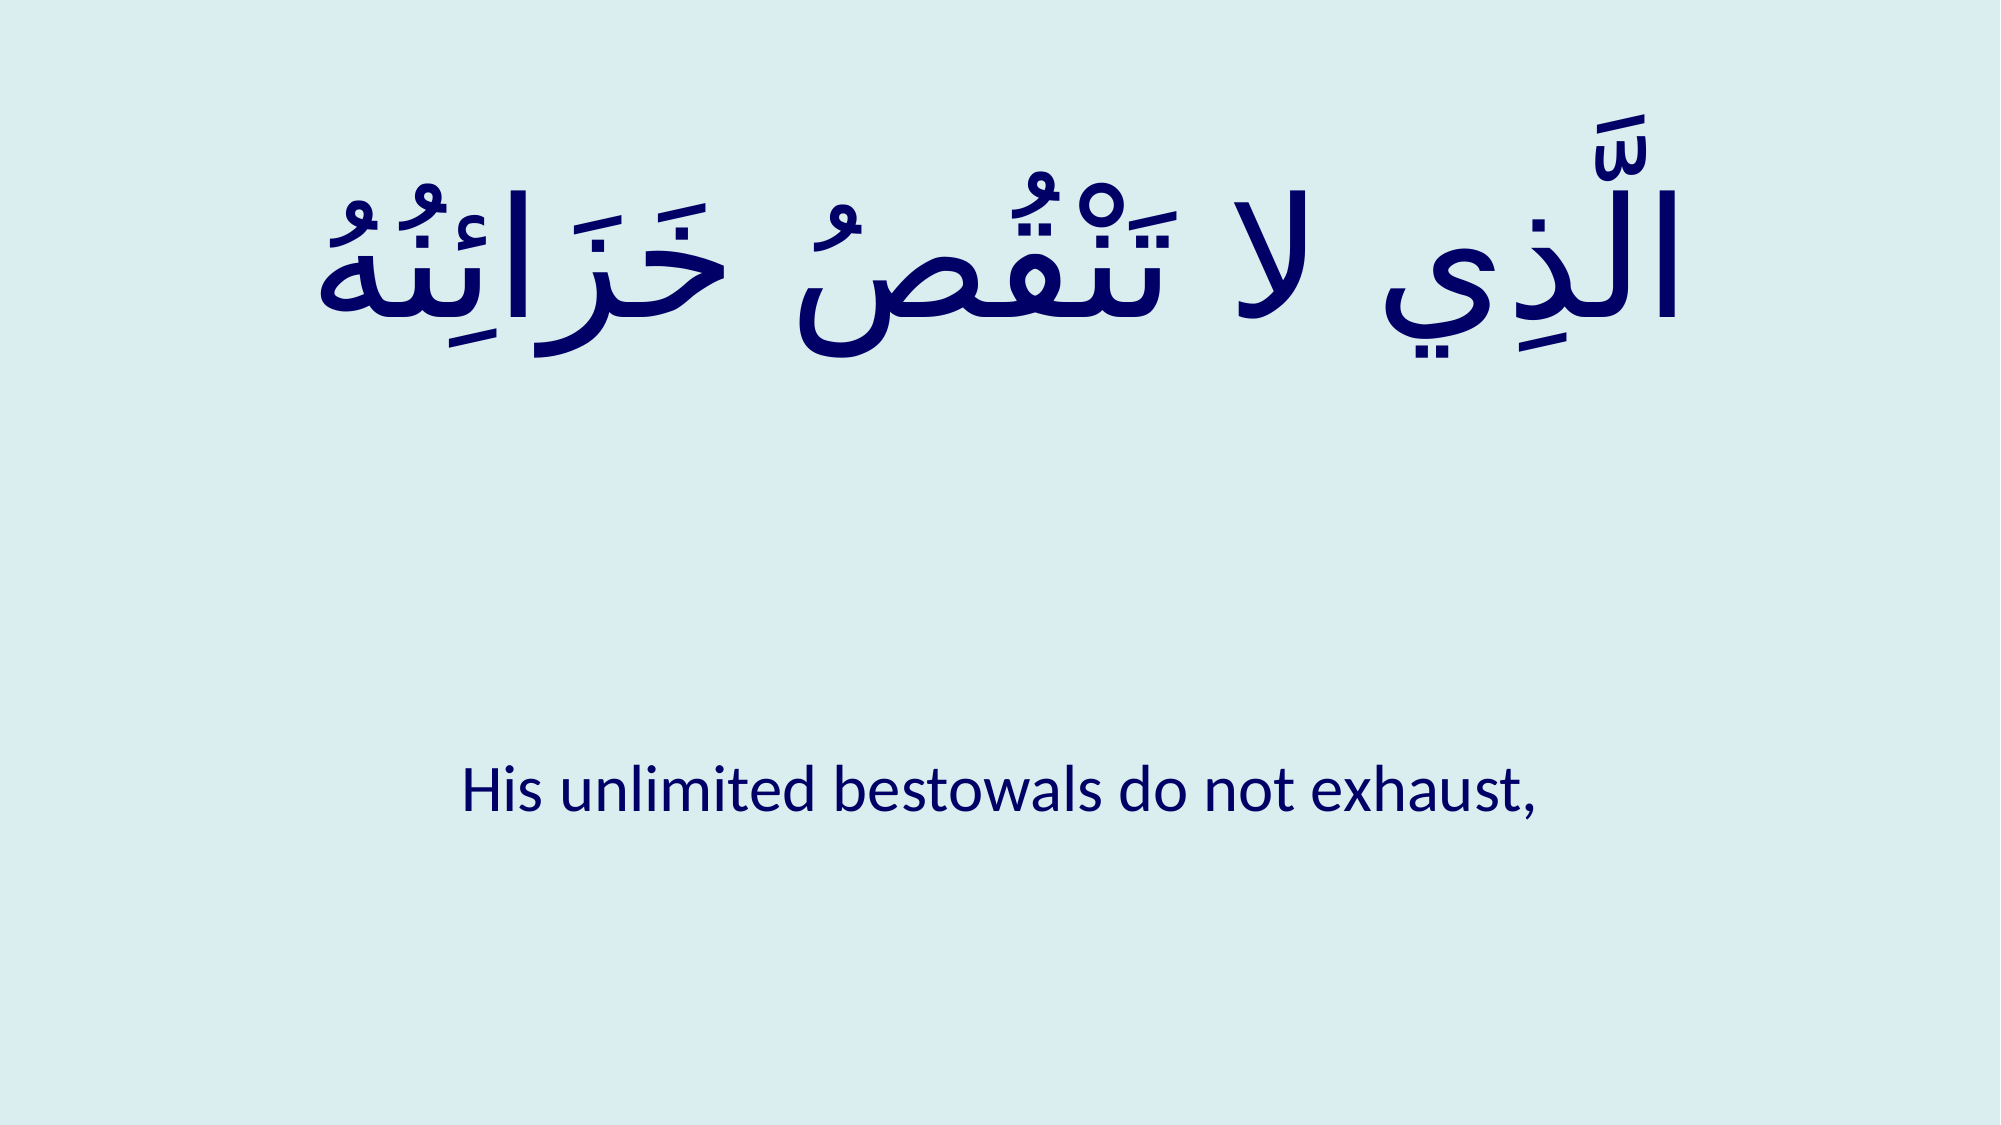

# الَّذِي لا تَنْقُصُ خَزَائِنُهُ
His unlimited bestowals do not exhaust,